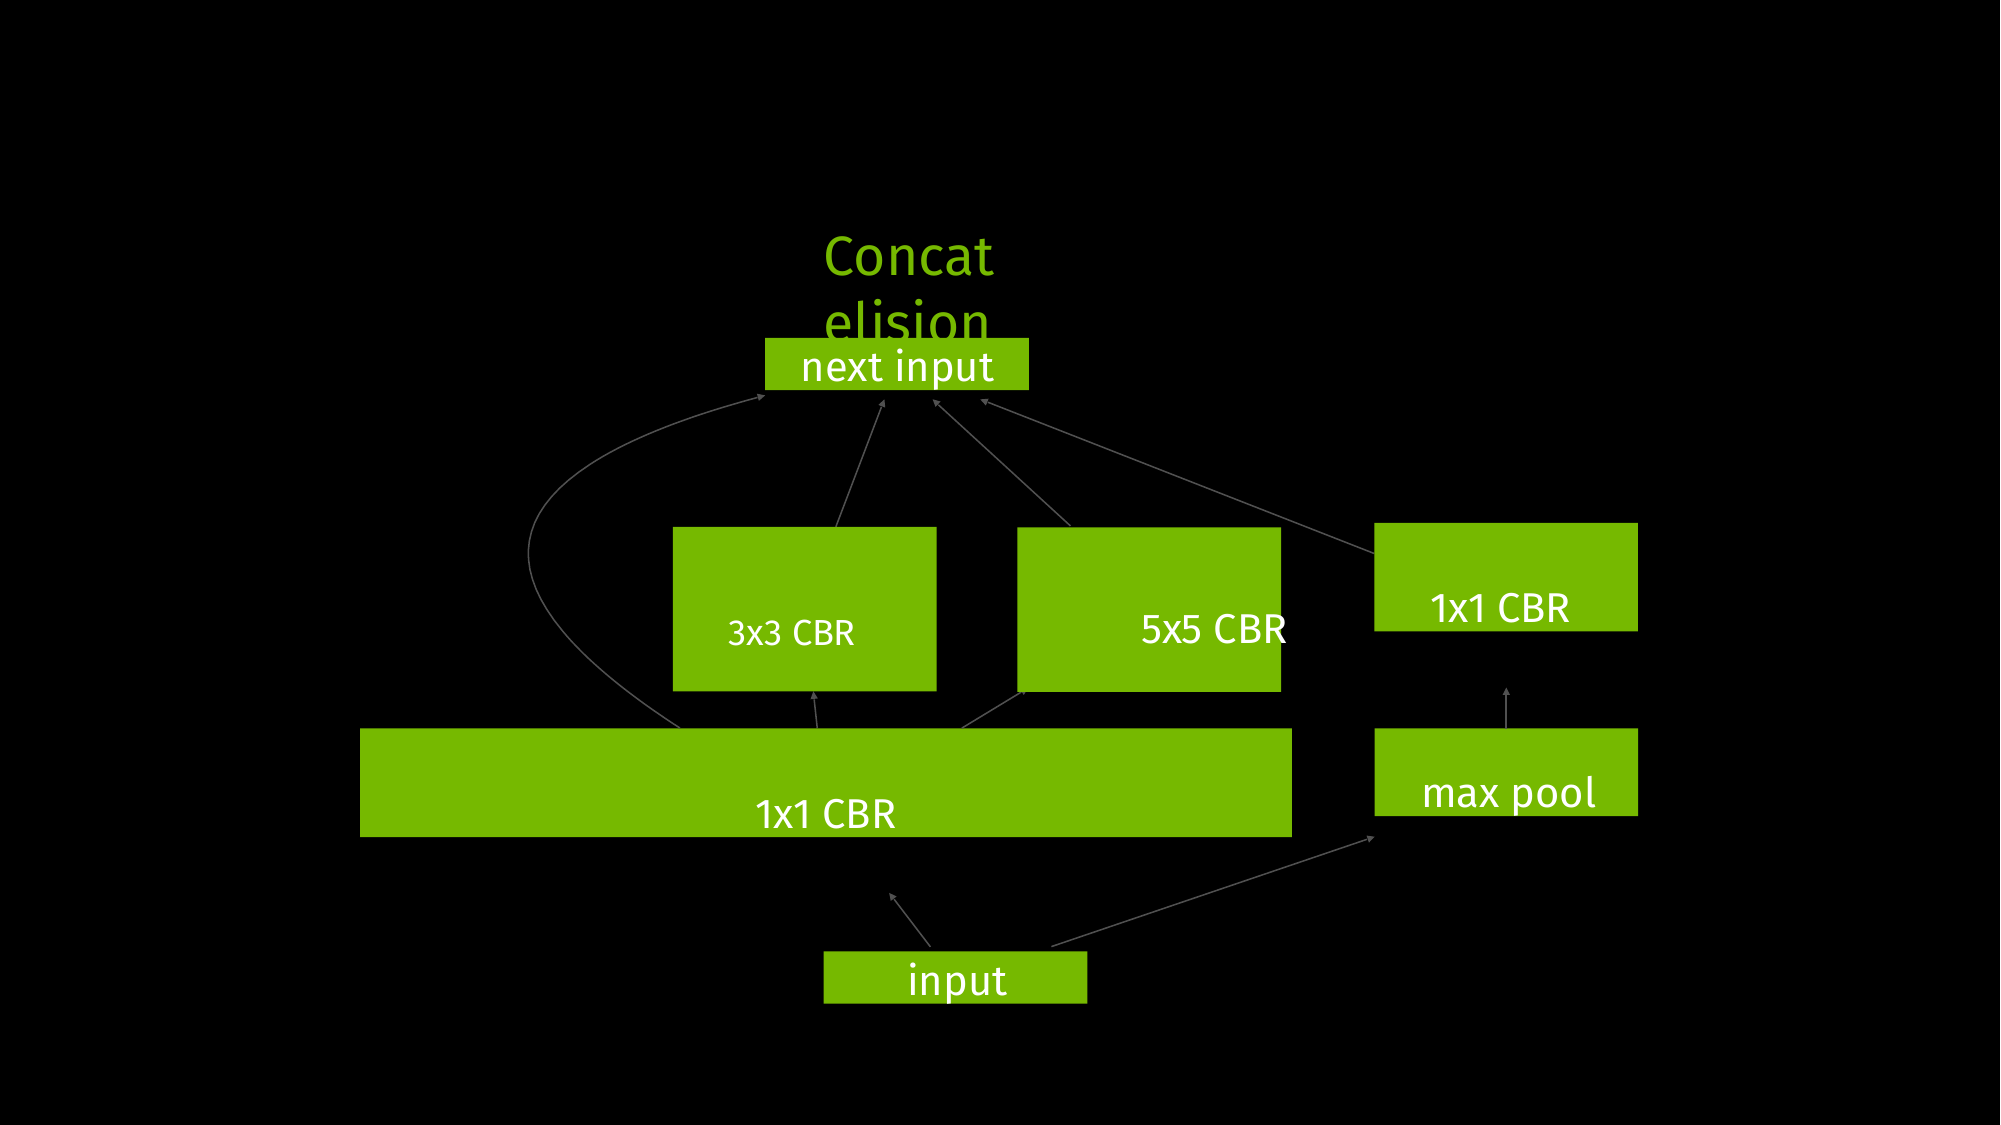

Fuse network layers
18
Concat elision
next input

1x1 CBR

3x3 CBR	5x5 CBR

1x1 CBR
max pool

input